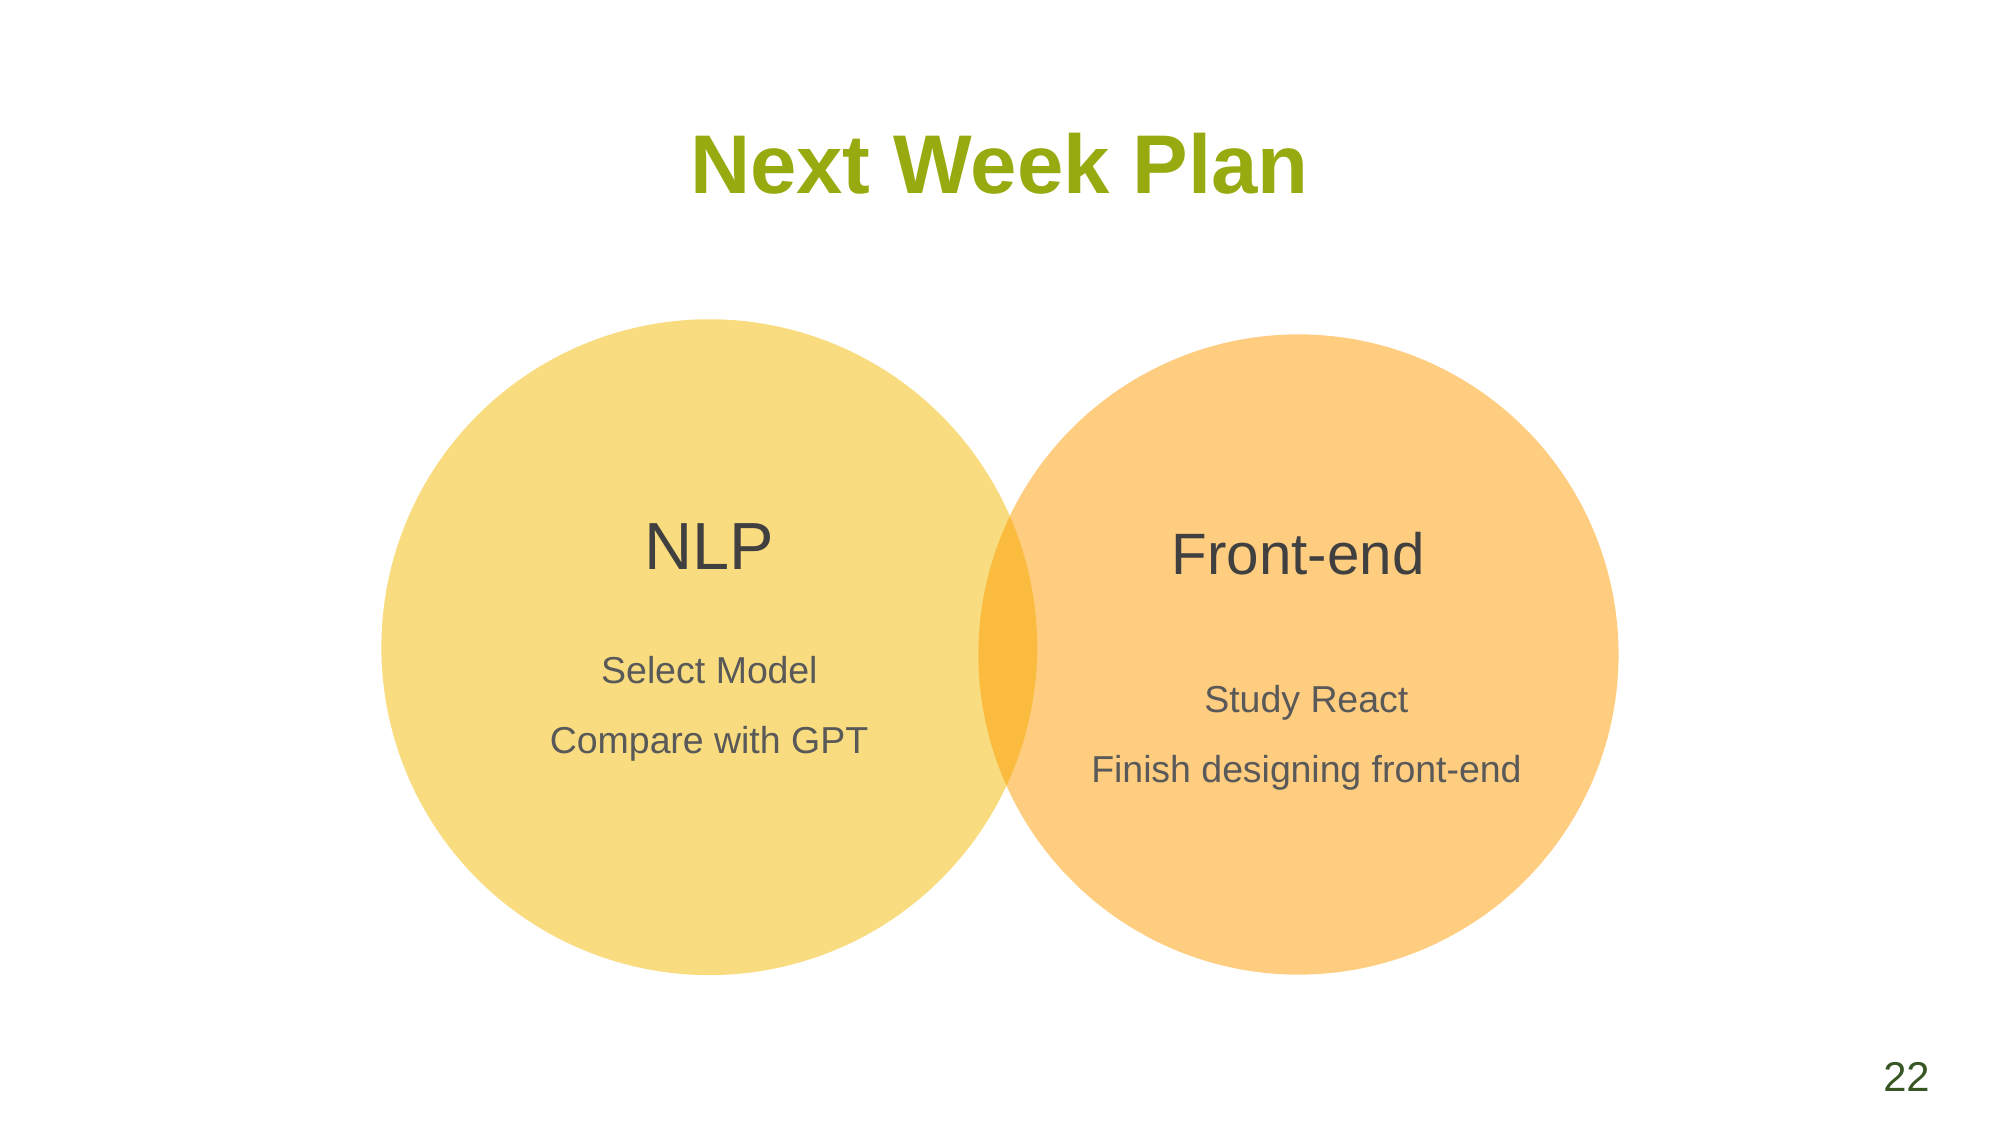

Next Week Plan

Section 1
NLP
Select Model
Compare with GPT
Front-end
Study React
Finish designing front-end
Project Overview
22